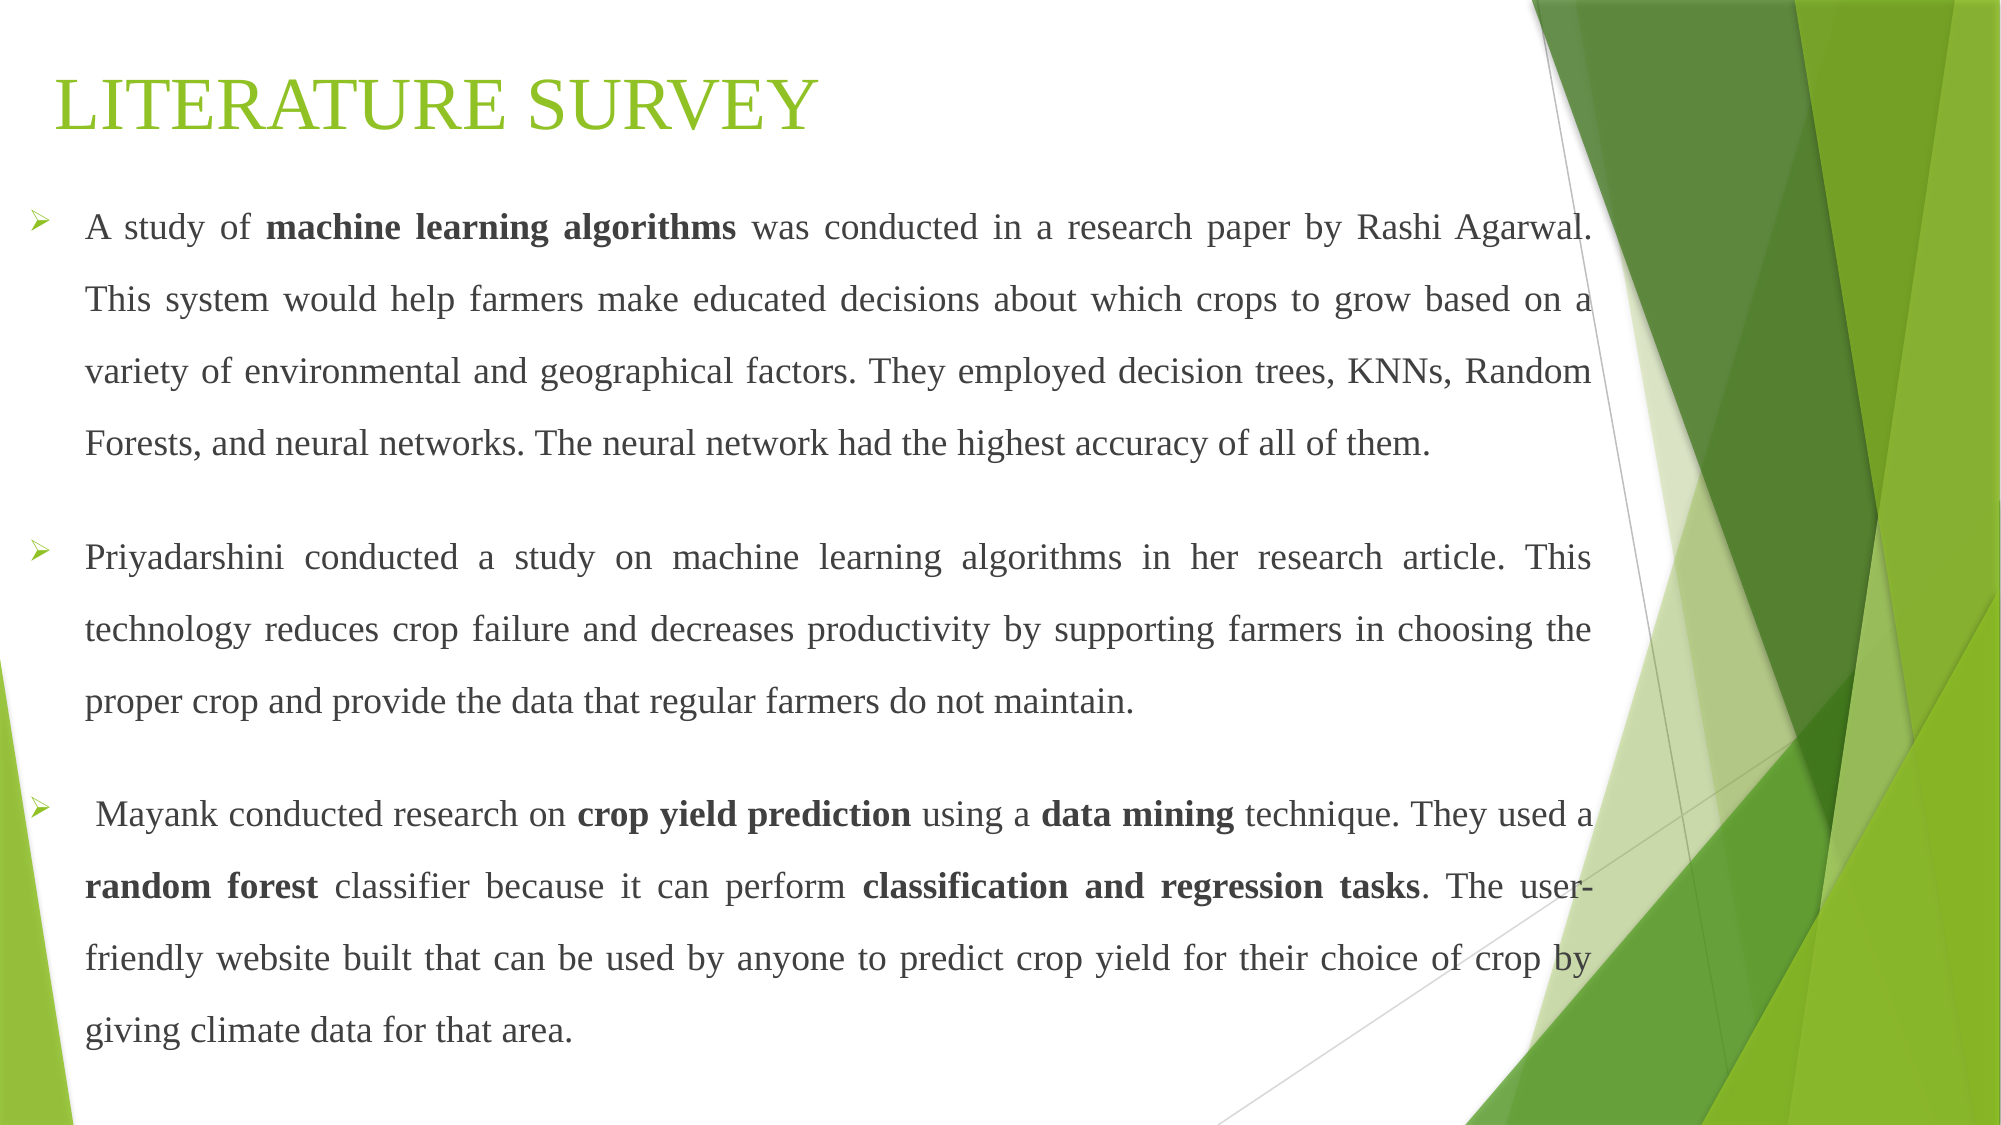

# LITERATURE SURVEY
A study of machine learning algorithms was conducted in a research paper by Rashi Agarwal. This system would help farmers make educated decisions about which crops to grow based on a variety of environmental and geographical factors. They employed decision trees, KNNs, Random Forests, and neural networks. The neural network had the highest accuracy of all of them.
Priyadarshini conducted a study on machine learning algorithms in her research article. This technology reduces crop failure and decreases productivity by supporting farmers in choosing the proper crop and provide the data that regular farmers do not maintain.
 Mayank conducted research on crop yield prediction using a data mining technique. They used a random forest classifier because it can perform classification and regression tasks. The user-friendly website built that can be used by anyone to predict crop yield for their choice of crop by giving climate data for that area.